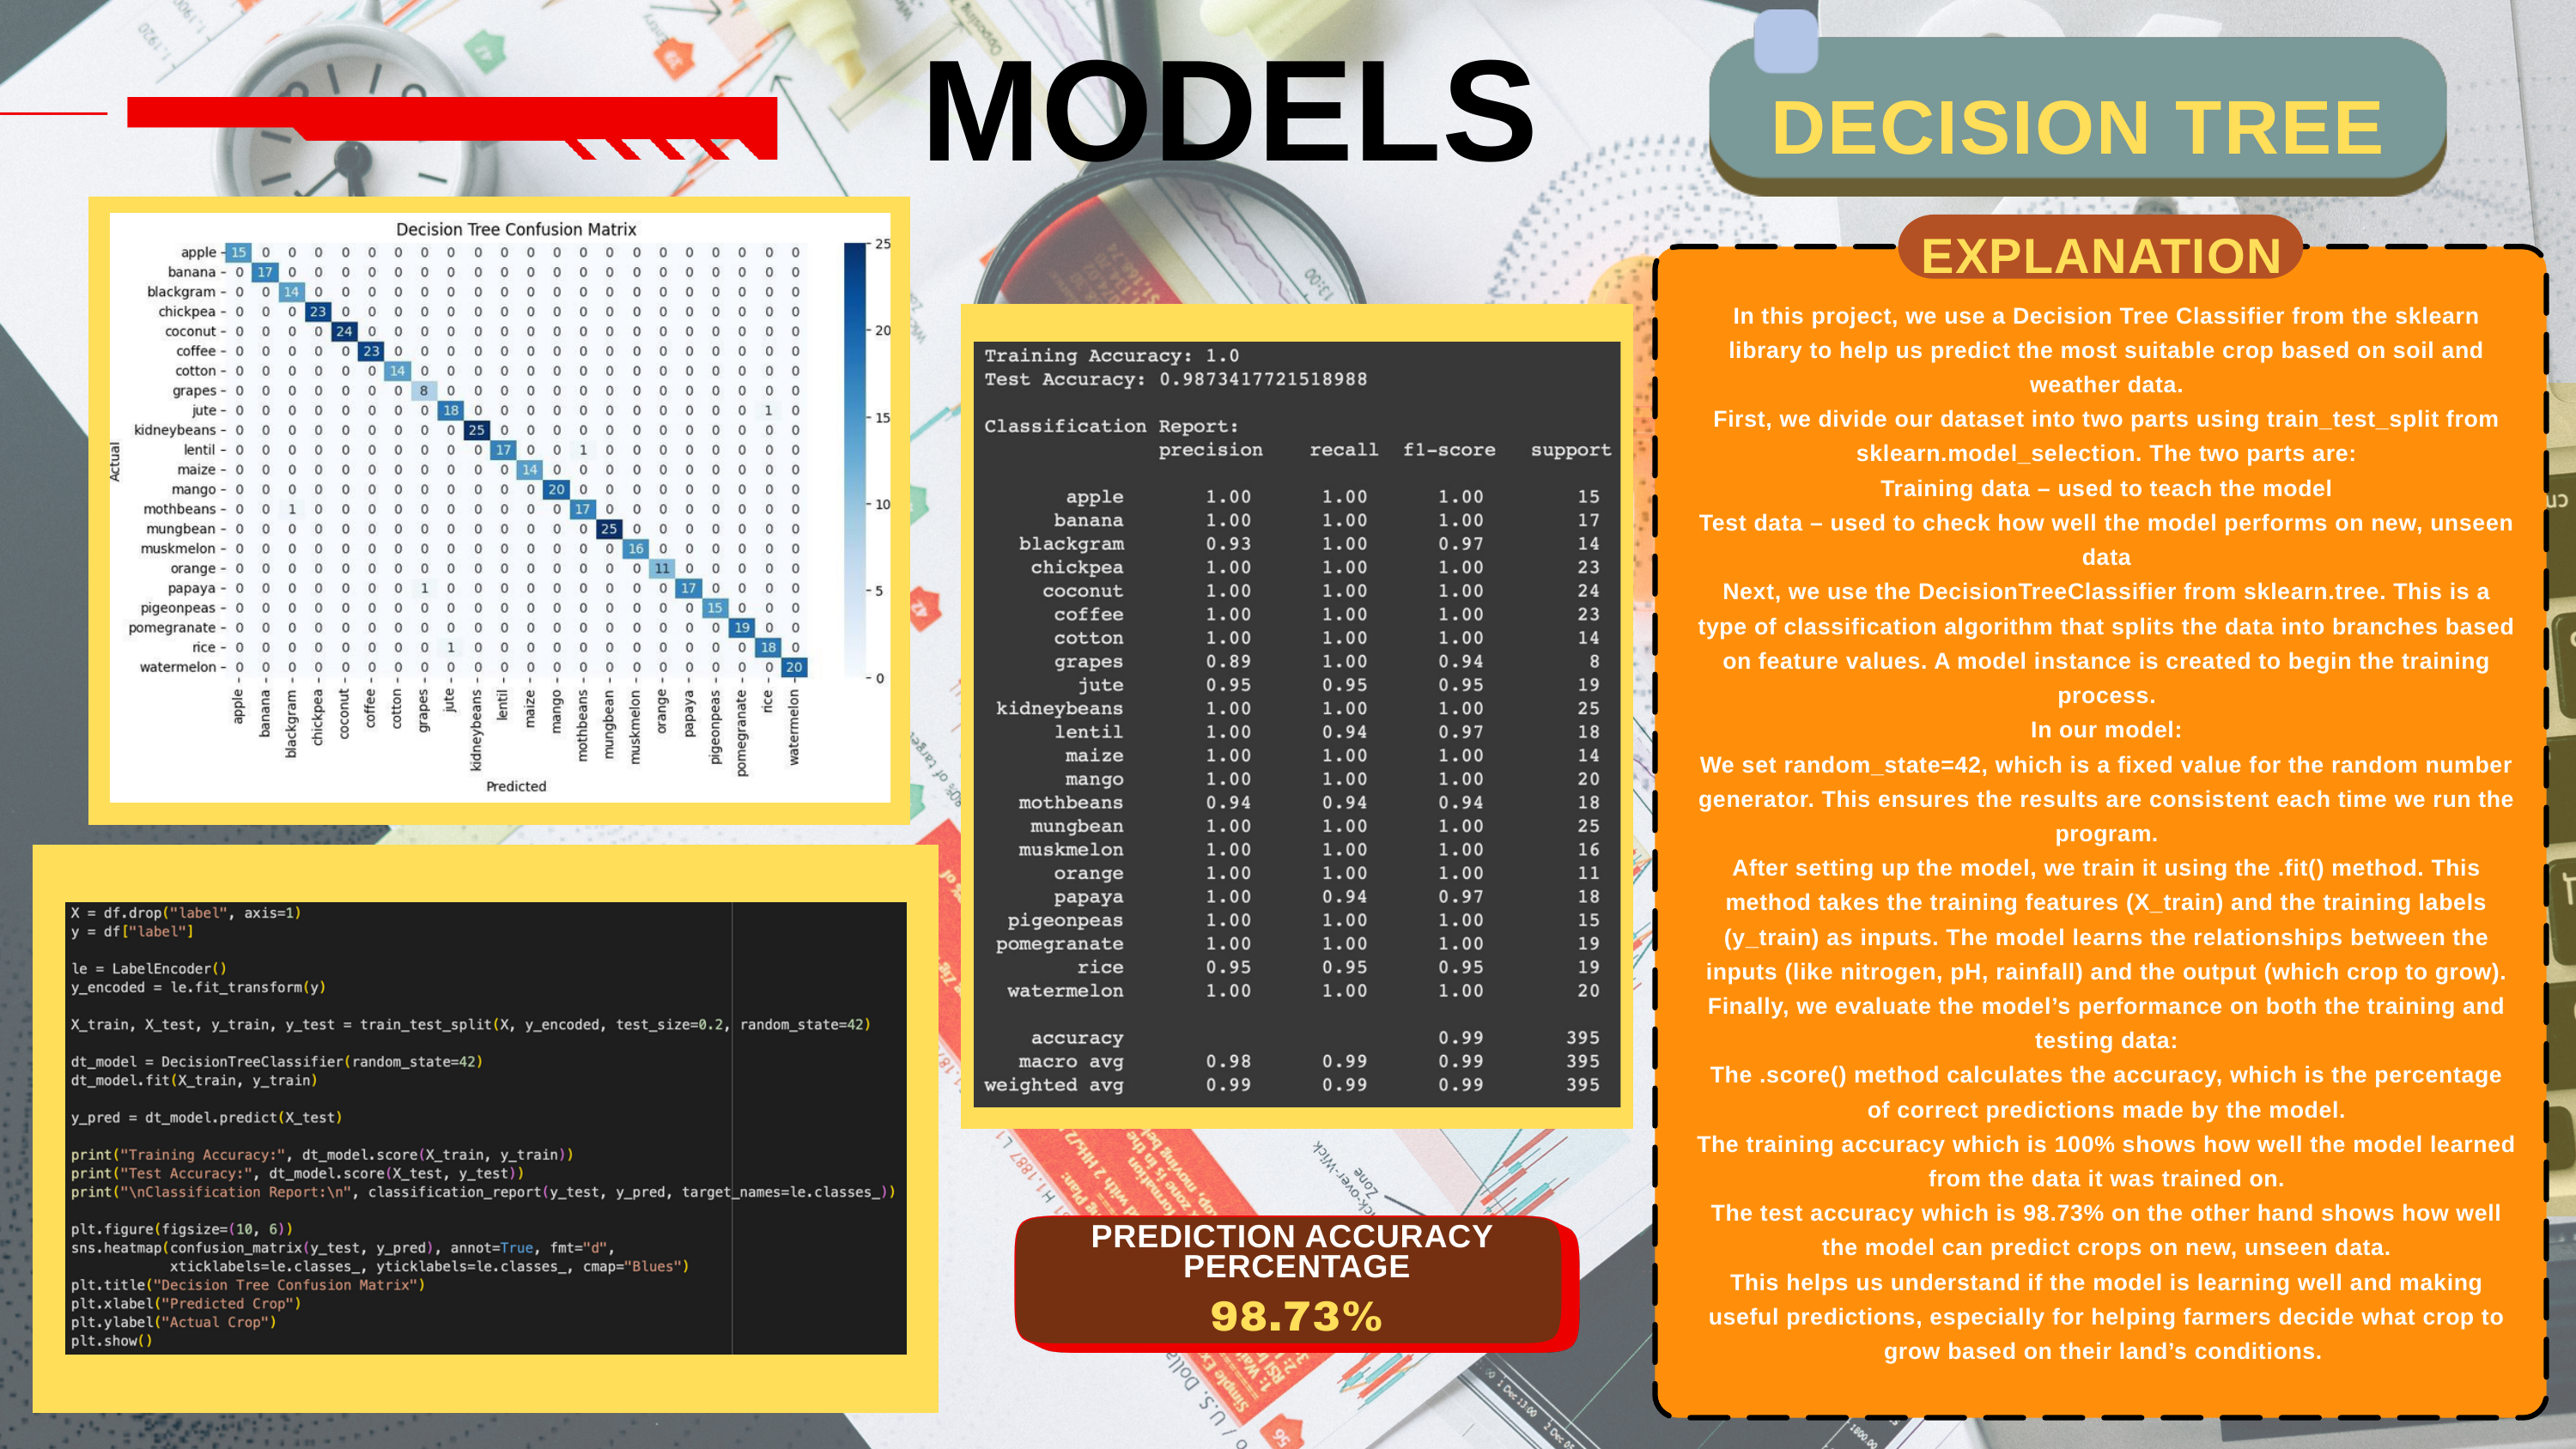

DECISION TREE
MODELS

EXPLANATION

In this project, we use a Decision Tree Classifier from the sklearn library to help us predict the most suitable crop based on soil and weather data.
First, we divide our dataset into two parts using train_test_split from sklearn.model_selection. The two parts are:
Training data – used to teach the model
Test data – used to check how well the model performs on new, unseen data
Next, we use the DecisionTreeClassifier from sklearn.tree. This is a type of classification algorithm that splits the data into branches based on feature values. A model instance is created to begin the training process.
In our model:
We set random_state=42, which is a fixed value for the random number generator. This ensures the results are consistent each time we run the program.
After setting up the model, we train it using the .fit() method. This method takes the training features (X_train) and the training labels (y_train) as inputs. The model learns the relationships between the inputs (like nitrogen, pH, rainfall) and the output (which crop to grow).
Finally, we evaluate the model’s performance on both the training and testing data:
The .score() method calculates the accuracy, which is the percentage of correct predictions made by the model.
The training accuracy which is 100% shows how well the model learned from the data it was trained on.
The test accuracy which is 98.73% on the other hand shows how well the model can predict crops on new, unseen data.
This helps us understand if the model is learning well and making useful predictions, especially for helping farmers decide what crop to grow based on their land’s conditions. ‎

PREDICTION ACCURACY
PERCENTAGE
98.73%